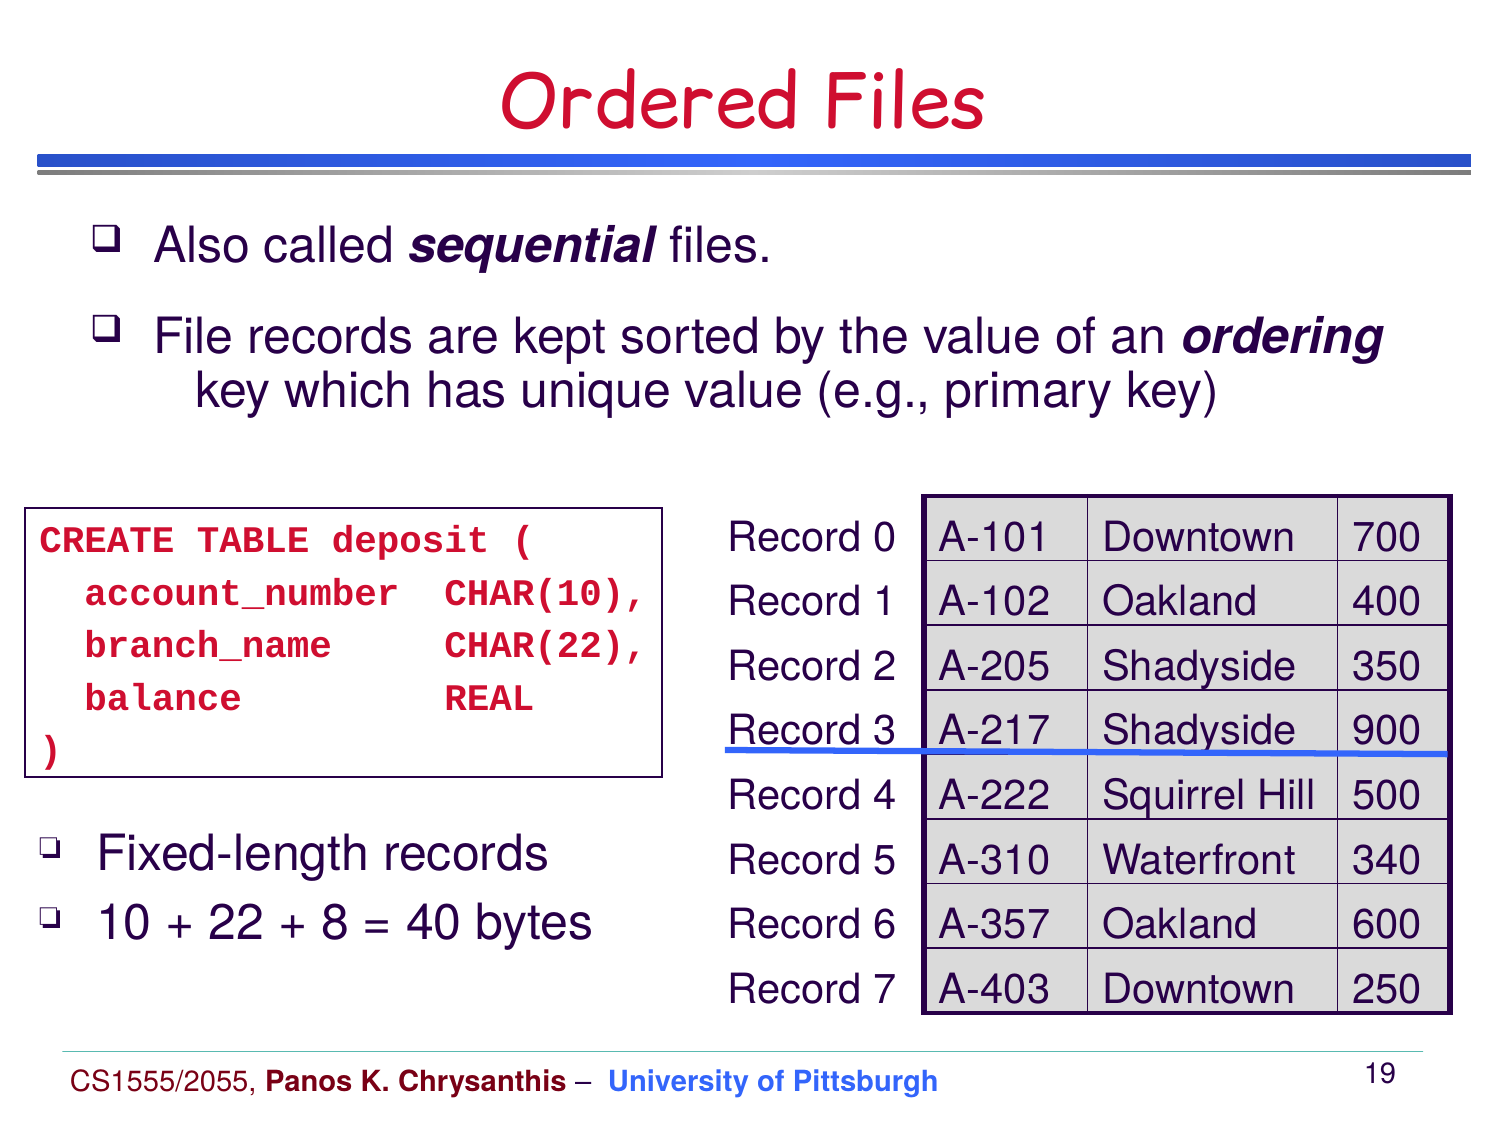

# Ordered Files
  Also called sequential files.

  File records are kept sorted by the value of an ordering
     key which has unique value (e.g., primary key)
| Record 0 | A-101 | Downtown | 700 |
| --- | --- | --- | --- |
| Record 1 | A-102 | Oakland | 400 |
| Record 2 | A-205 | Shadyside | 350 |
| Record 3 | A-217 | Shadyside | 900 |
| Record 4 | A-222 | Squirrel Hill | 500 |
| Record 5 | A-310 | Waterfront | 340 |
| Record 6 | A-357 | Oakland | 600 |
| Record 7 | A-403 | Downtown | 250 |
CREATE TABLE deposit (
  account_number  CHAR(10),
  branch_name     CHAR(22),
  balance         REAL
)
Fixed-length records
10 + 22 + 8 = 40 bytes